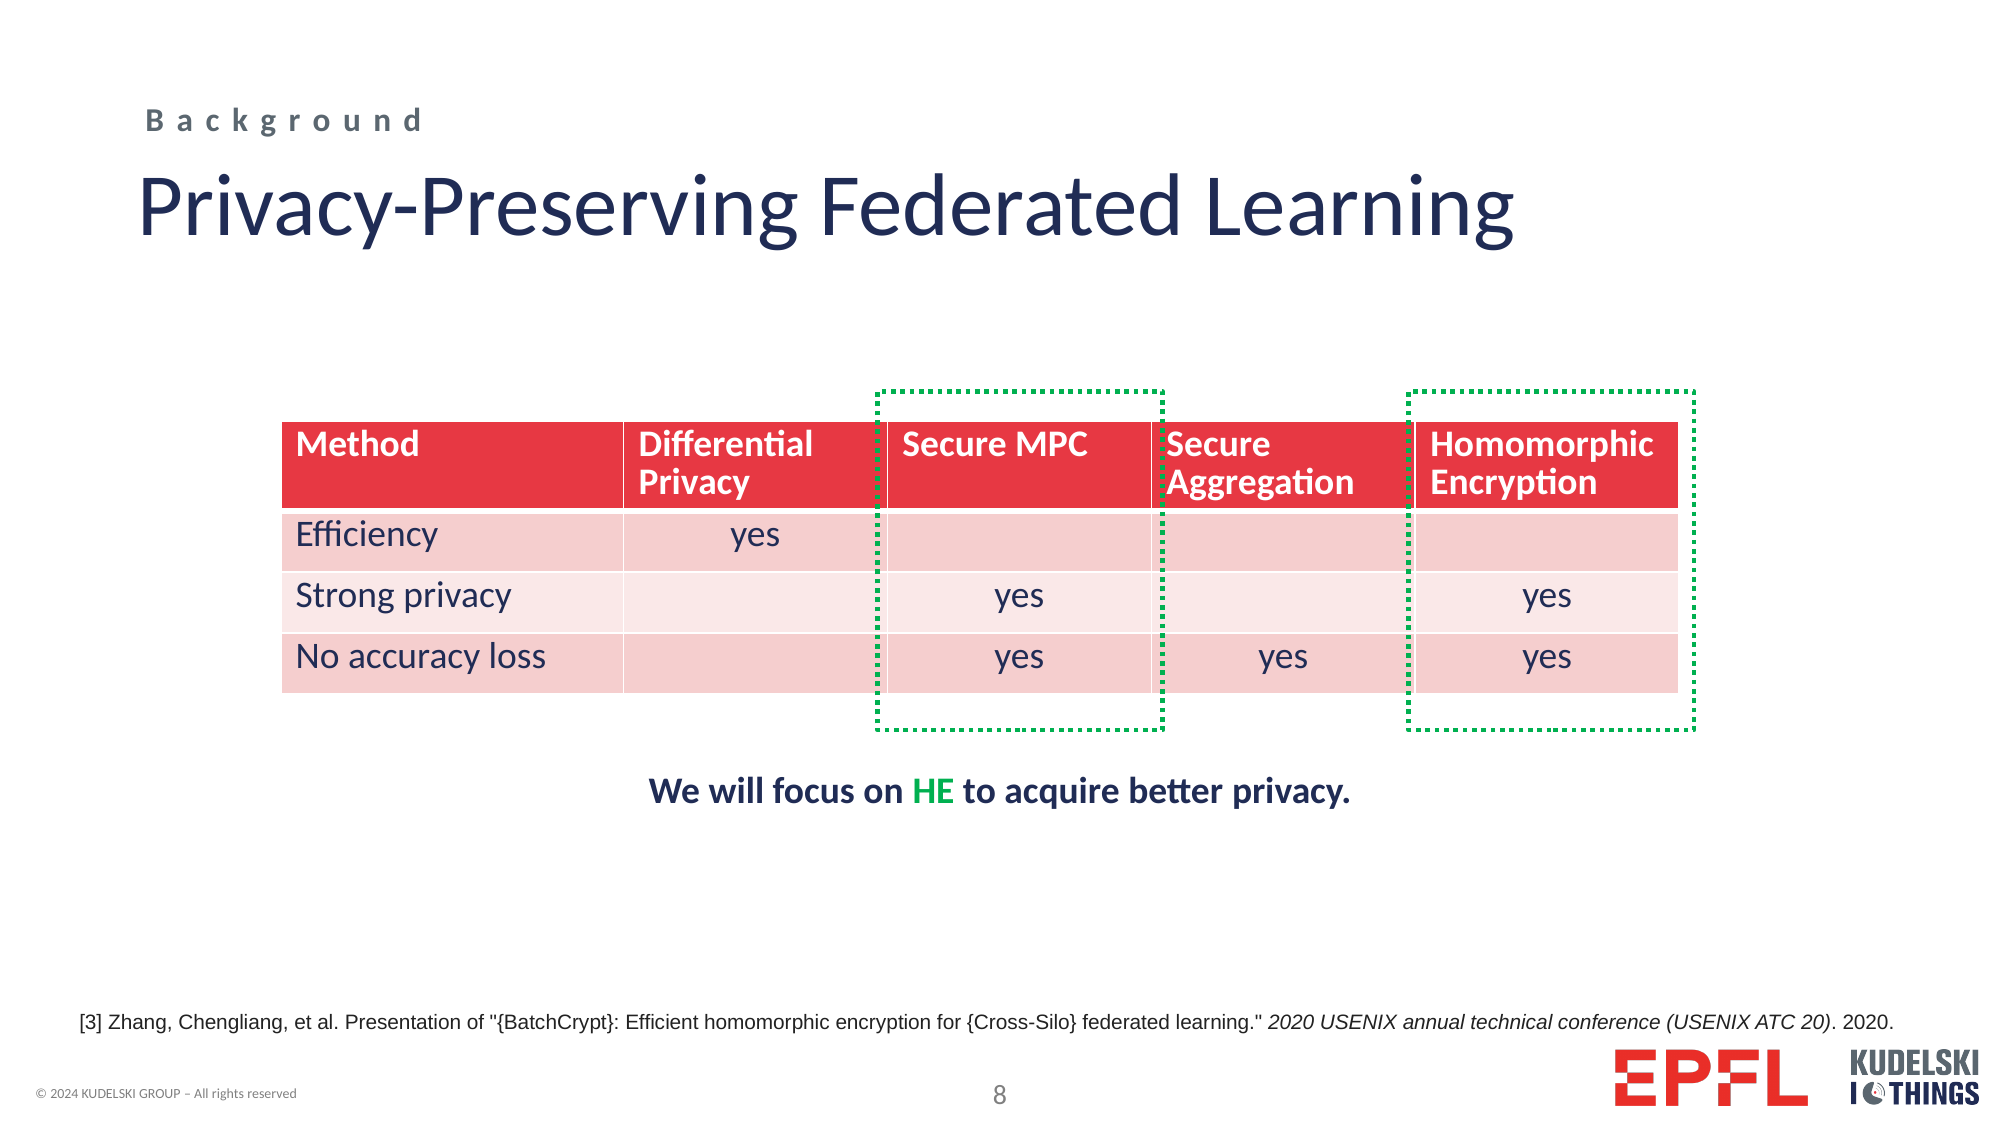

Background
# Privacy-Preserving Federated Learning

| Method | Differential Privacy | Secure MPC | Secure Aggregation | Homomorphic Encryption |
| --- | --- | --- | --- | --- |
| Efficiency | yes |  |  |  |
| Strong privacy |  | yes |  | yes |
| No accuracy loss |  | yes | yes | yes |
We will focus on HE to acquire better privacy.
[3] Zhang, Chengliang, et al. Presentation of "{BatchCrypt}: Efficient homomorphic encryption for {Cross-Silo} federated learning." 2020 USENIX annual technical conference (USENIX ATC 20). 2020.